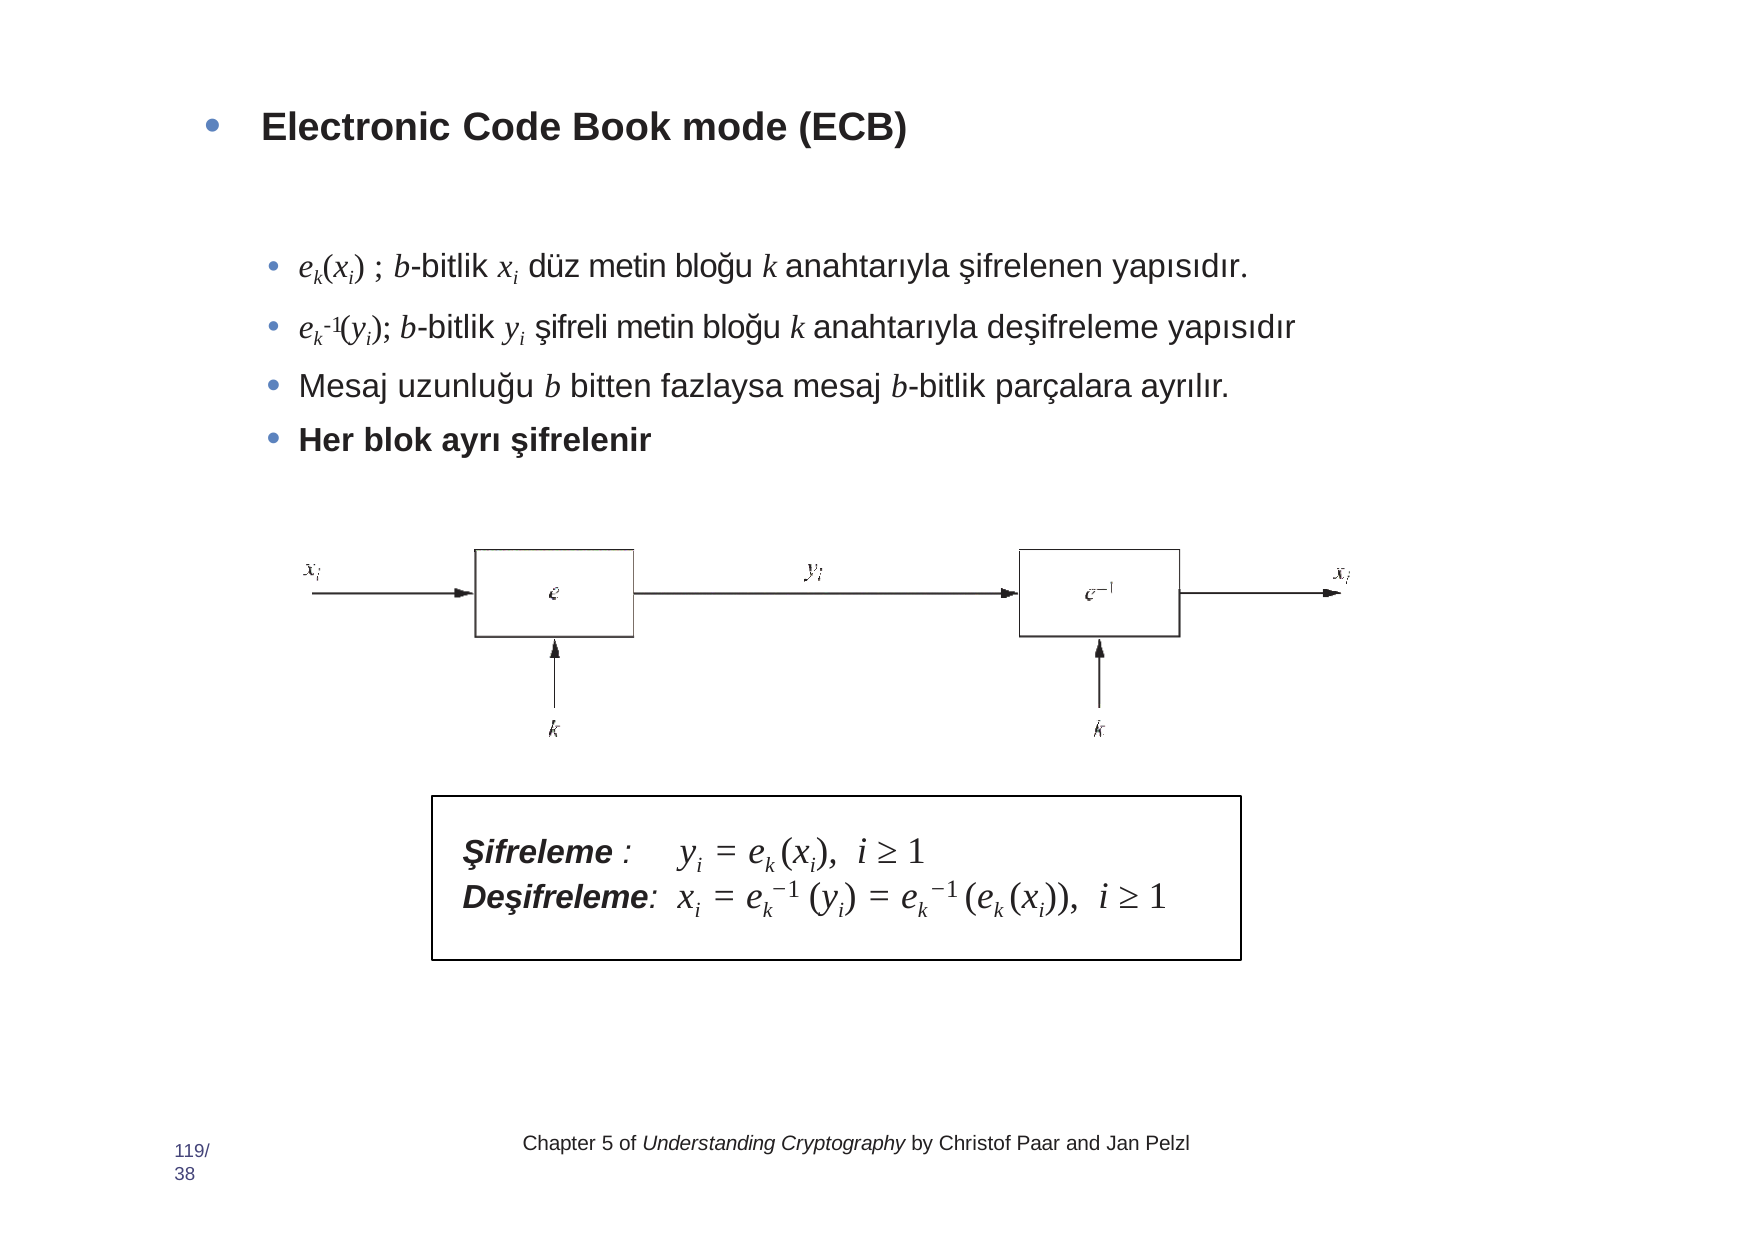

Electronic Code Book mode (ECB)
ek(xi) ; b-bitlik xi  düz metin bloğu k anahtarıyla şifrelenen yapısıdır.
ek   (yi); b-bitlik yi  şifreli metin bloğu k anahtarıyla deşifreleme yapısıdır
-1
Mesaj uzunluğu b bitten fazlaysa mesaj b-bitlik parçalara ayrılır.

Her blok ayrı şifrelenir

Şifreleme :	yi  = ek (xi),  i ≥ 1
Deşifreleme:	xi  = ek	(yi) = ek	(ek (xi)),  i ≥ 1
−1	−1
Chapter 5 of Understanding Cryptography by Christof Paar and Jan Pelzl
119/38